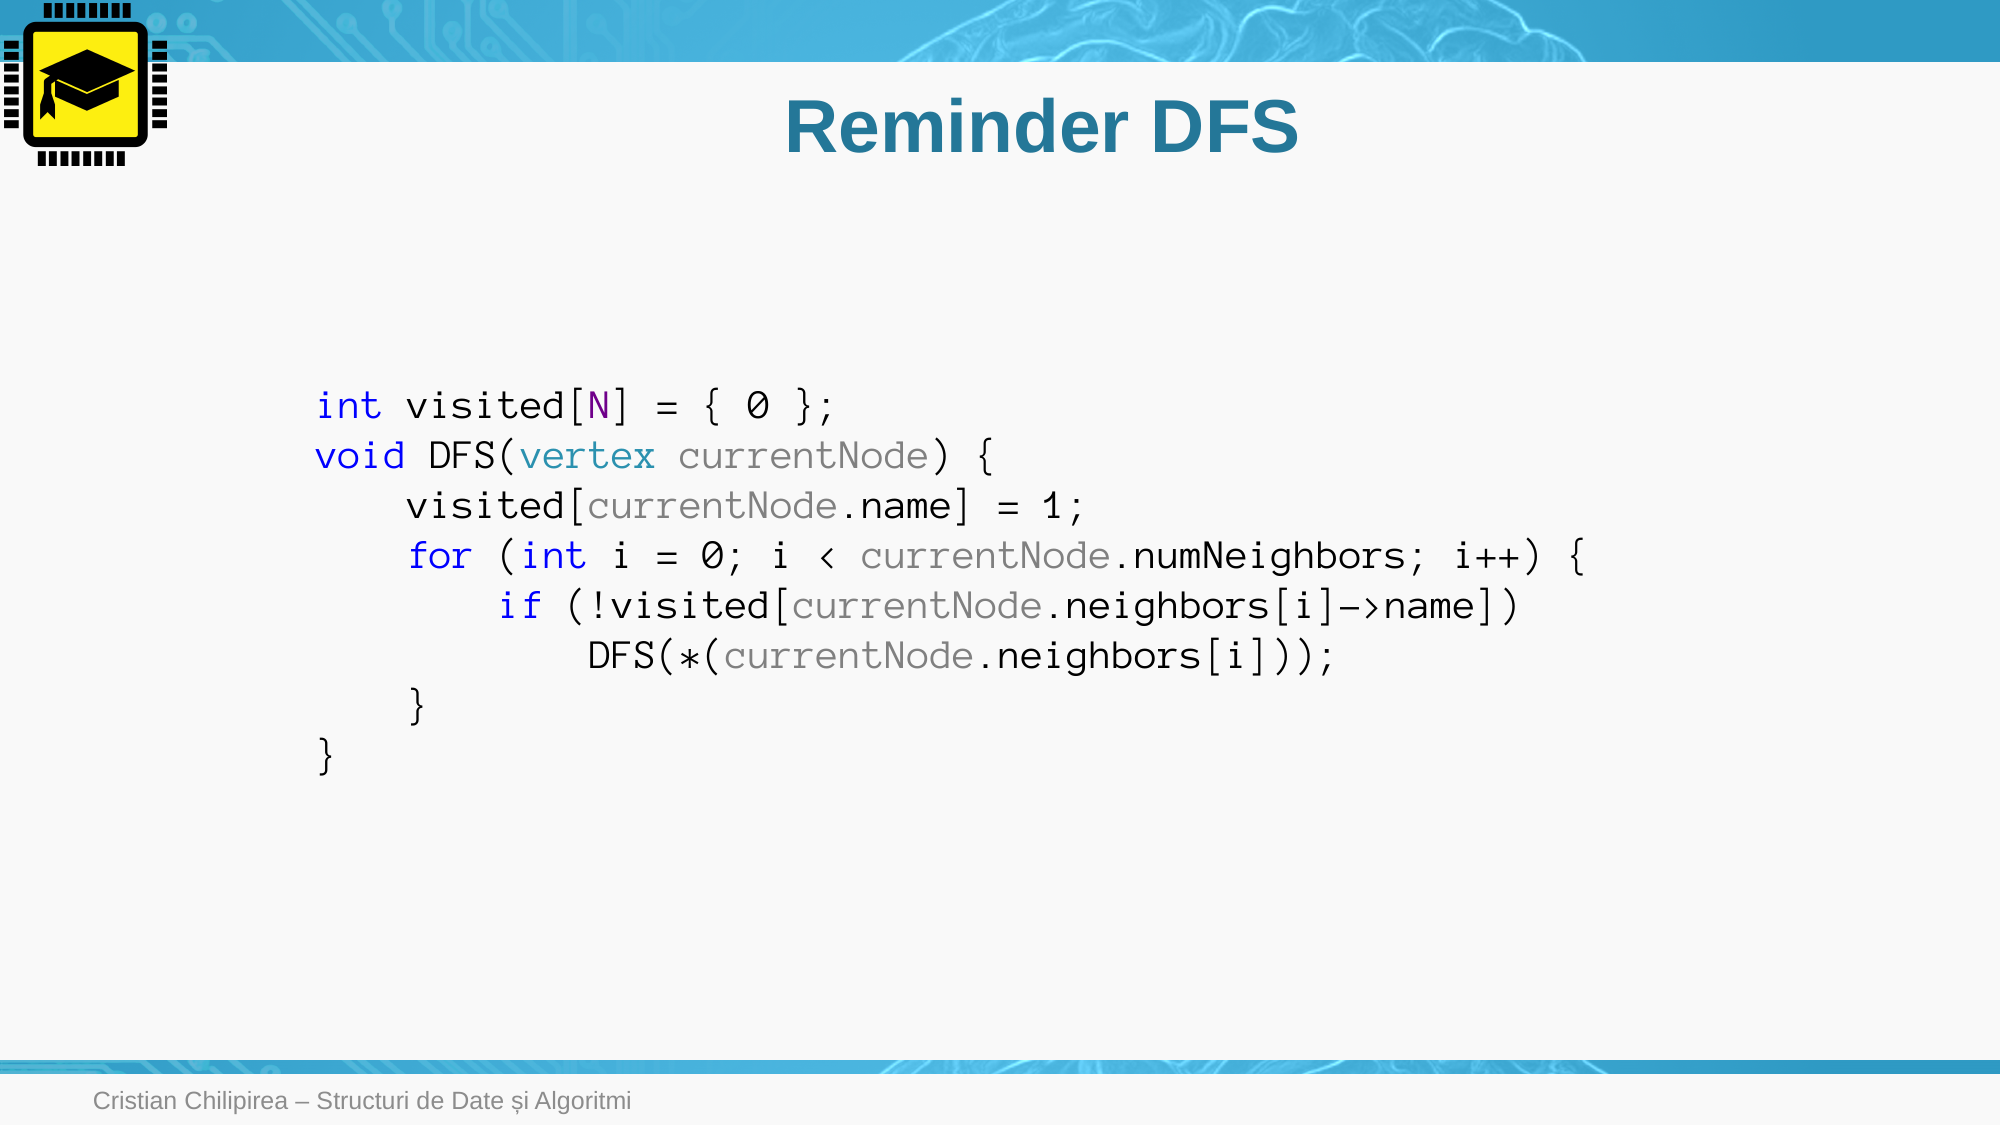

# Reminder DFS
int visited[N] = { 0 };
void DFS(vertex currentNode) {
    visited[currentNode.name] = 1;
    for (int i = 0; i < currentNode.numNeighbors; i++) {
        if (!visited[currentNode.neighbors[i]->name])
            DFS(*(currentNode.neighbors[i]));
    }
}
Cristian Chilipirea – Structuri de Date și Algoritmi